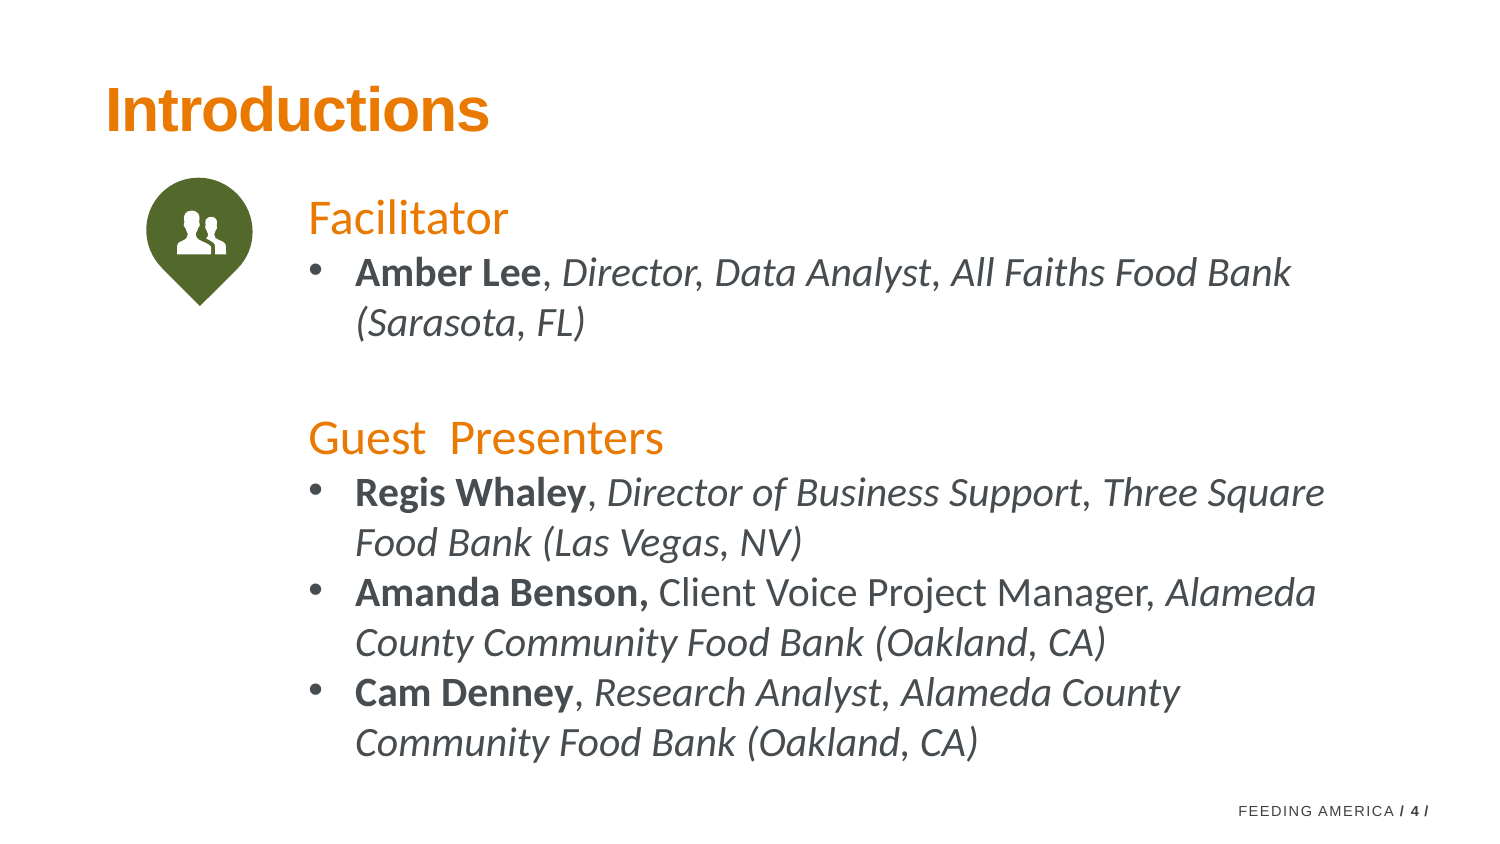

# Introductions

Facilitator
Amber Lee, Director, Data Analyst, All Faiths Food Bank (Sarasota, FL)

Guest  Presenters
Regis Whaley, Director of Business Support, Three Square Food Bank (Las Vegas, NV)
Amanda Benson, Client Voice Project Manager, Alameda County Community Food Bank (Oakland, CA)
Cam Denney, Research Analyst, Alameda County Community Food Bank (Oakland, CA)